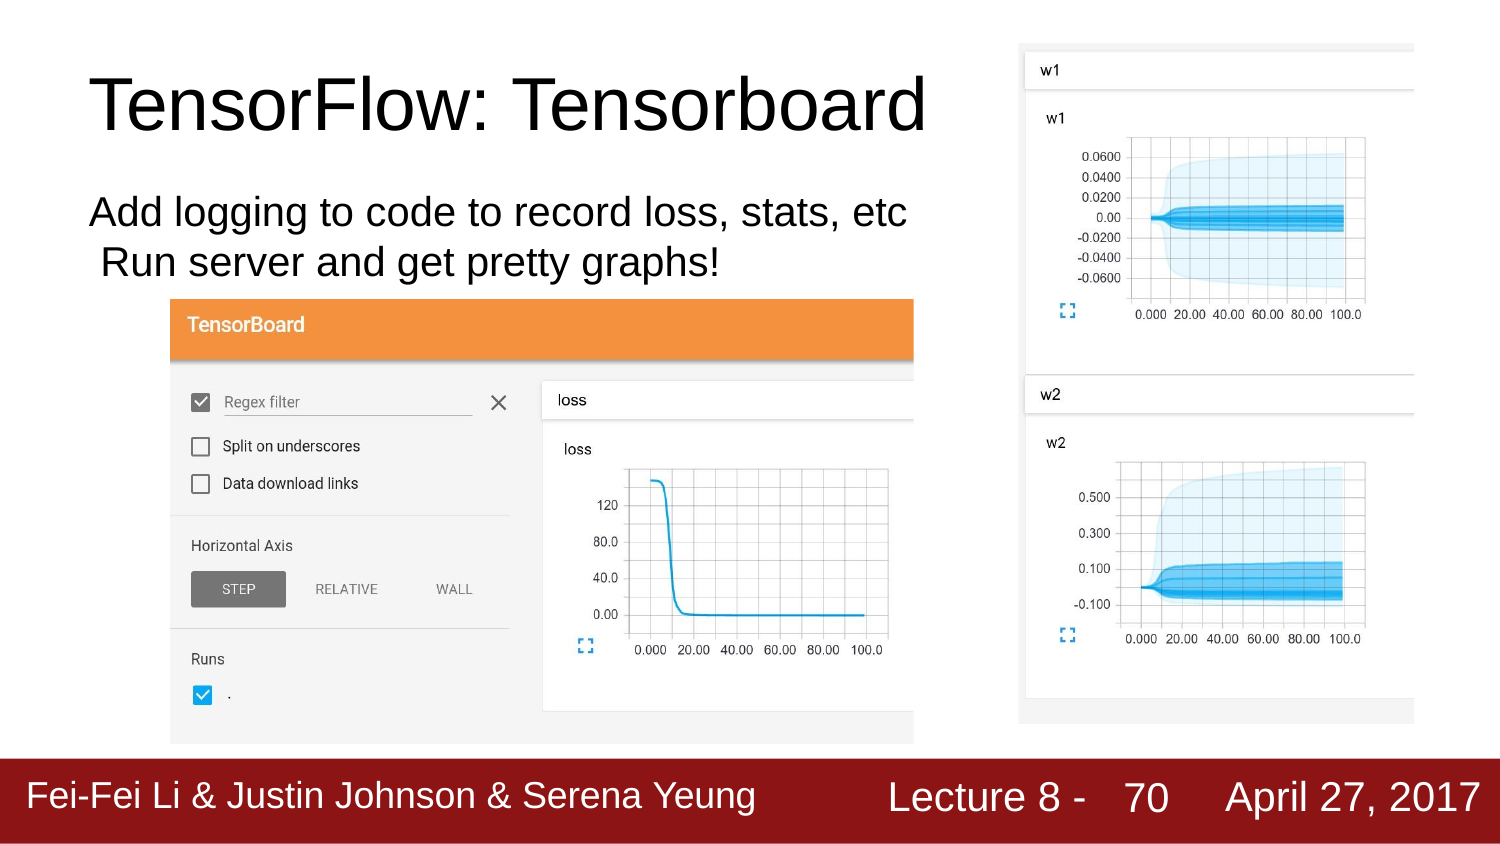

TensorFlow: Tensorboard
Add logging to code to record loss, stats, etc  Run server and get pretty graphs!

Lecture 8 -
April 27, 2017
Fei-Fei Li & Justin Johnson & Serena Yeung
70